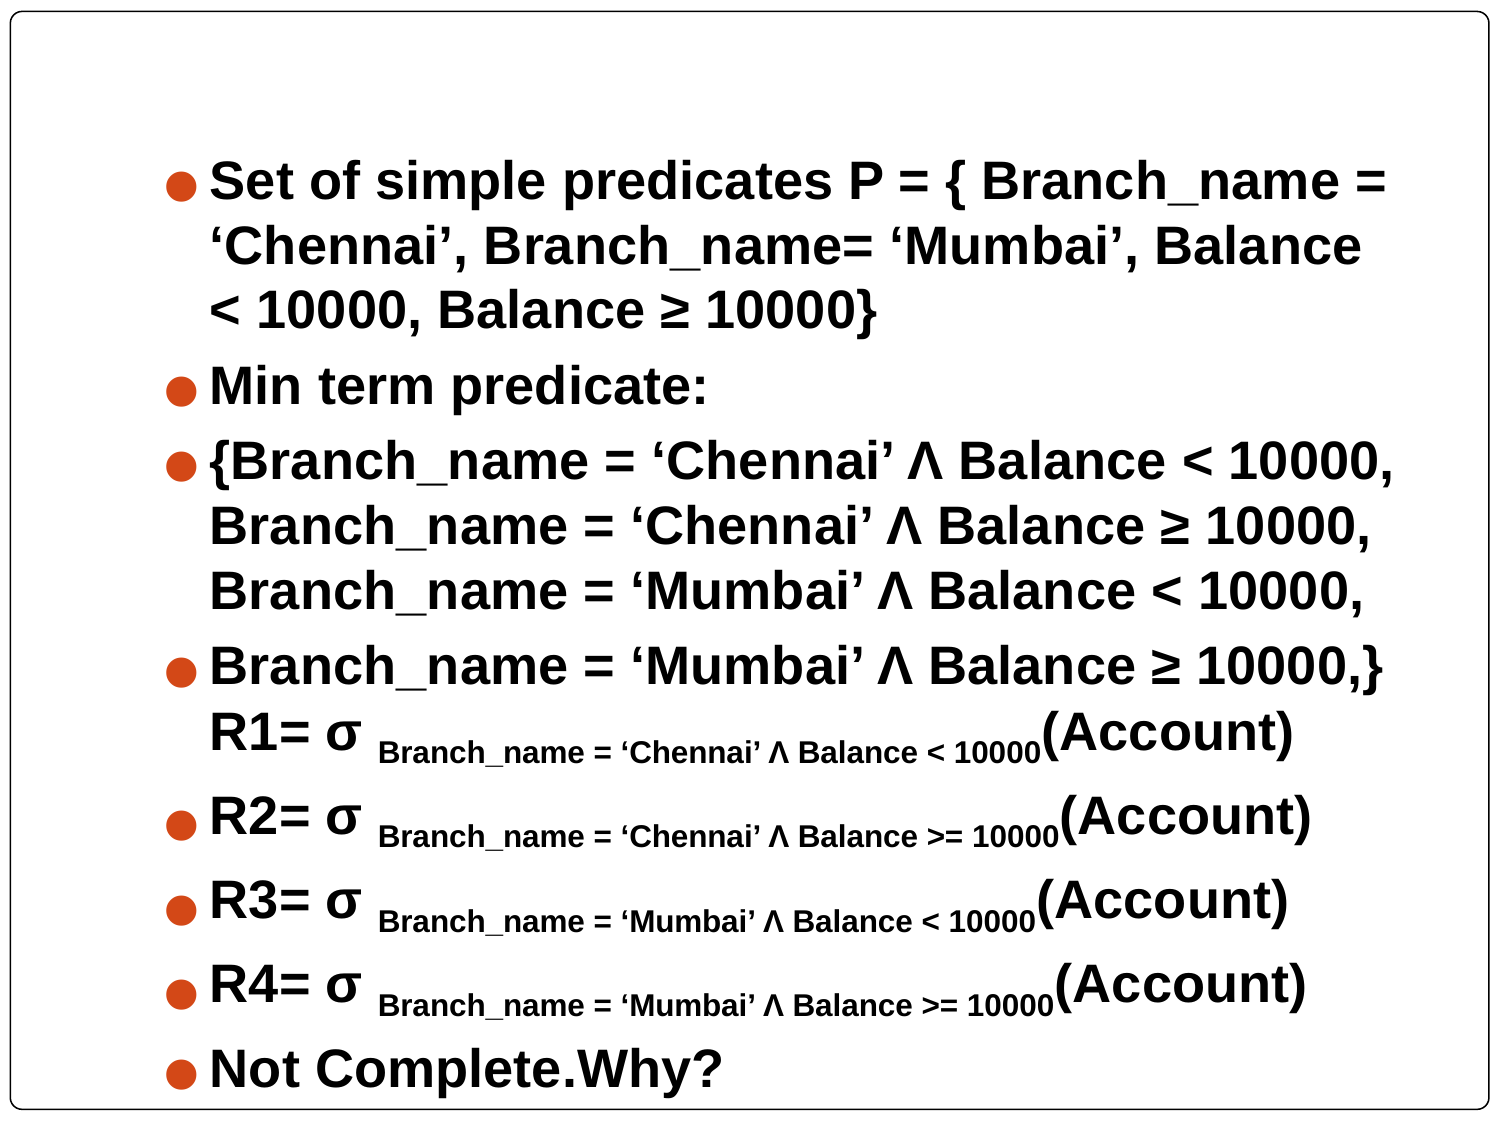

#
Set of simple predicates P = { Branch_name = ‘Chennai’, Branch_name= ‘Mumbai’, Balance < 10000, Balance ≥ 10000}
Min term predicate:
{Branch_name = ‘Chennai’ Λ Balance < 10000, Branch_name = ‘Chennai’ Λ Balance ≥ 10000, Branch_name = ‘Mumbai’ Λ Balance < 10000,
Branch_name = ‘Mumbai’ Λ Balance ≥ 10000,}
R1= σ Branch_name = ‘Chennai’ Λ Balance < 10000(Account)
R2= σ Branch_name = ‘Chennai’ Λ Balance >= 10000(Account)
R3= σ Branch_name = ‘Mumbai’ Λ Balance < 10000(Account)
R4= σ Branch_name = ‘Mumbai’ Λ Balance >= 10000(Account)
Not Complete.Why?